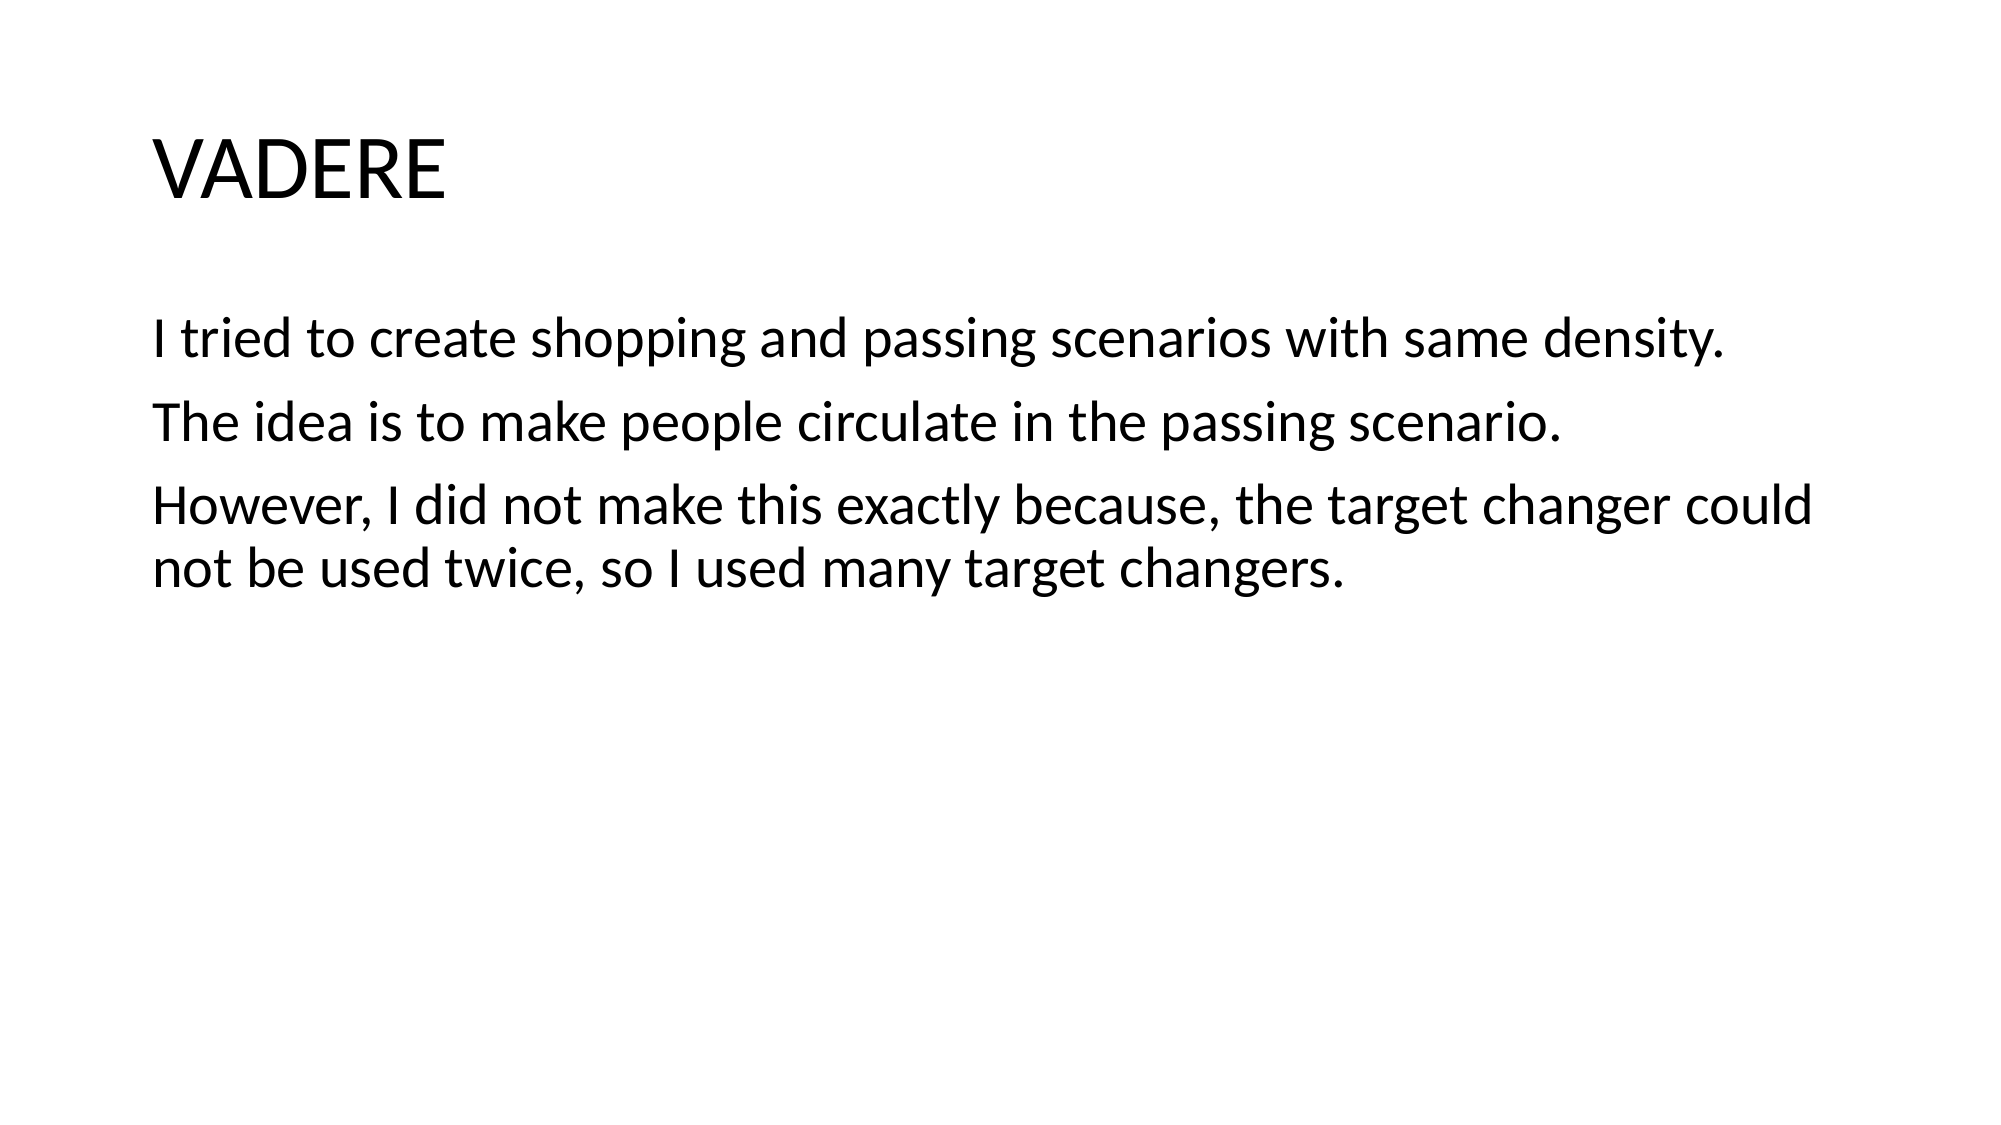

# VADERE
I tried to create shopping and passing scenarios with same density.
The idea is to make people circulate in the passing scenario.
However, I did not make this exactly because, the target changer could not be used twice, so I used many target changers.